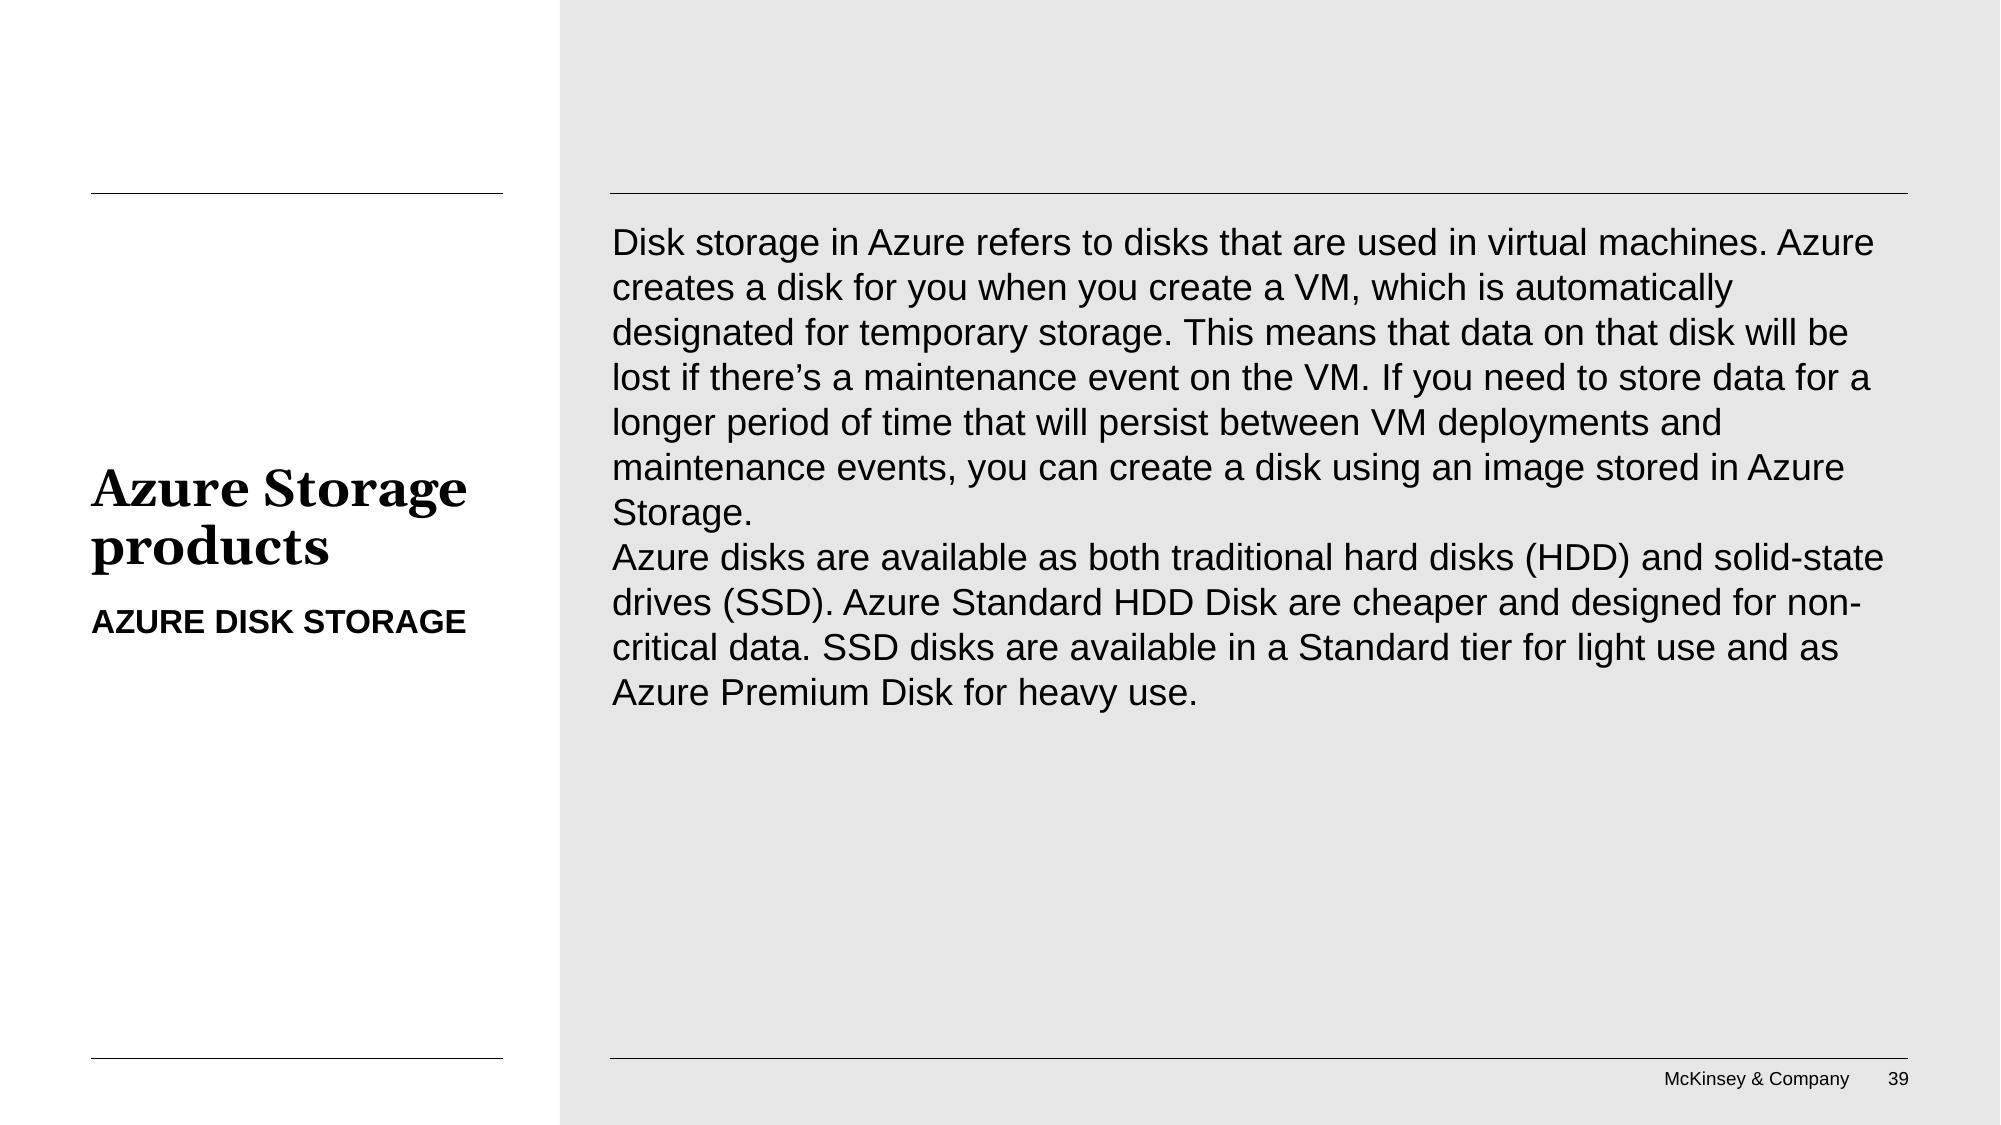

Disk storage in Azure refers to disks that are used in virtual machines. Azure creates a disk for you when you create a VM, which is automatically designated for temporary storage. This means that data on that disk will be lost if there’s a maintenance event on the VM. If you need to store data for a longer period of time that will persist between VM deployments and maintenance events, you can create a disk using an image stored in Azure Storage.
Azure disks are available as both traditional hard disks (HDD) and solid-state drives (SSD). Azure Standard HDD Disk are cheaper and designed for non-critical data. SSD disks are available in a Standard tier for light use and as Azure Premium Disk for heavy use.

# Azure Storage products
Azure Disk Storage